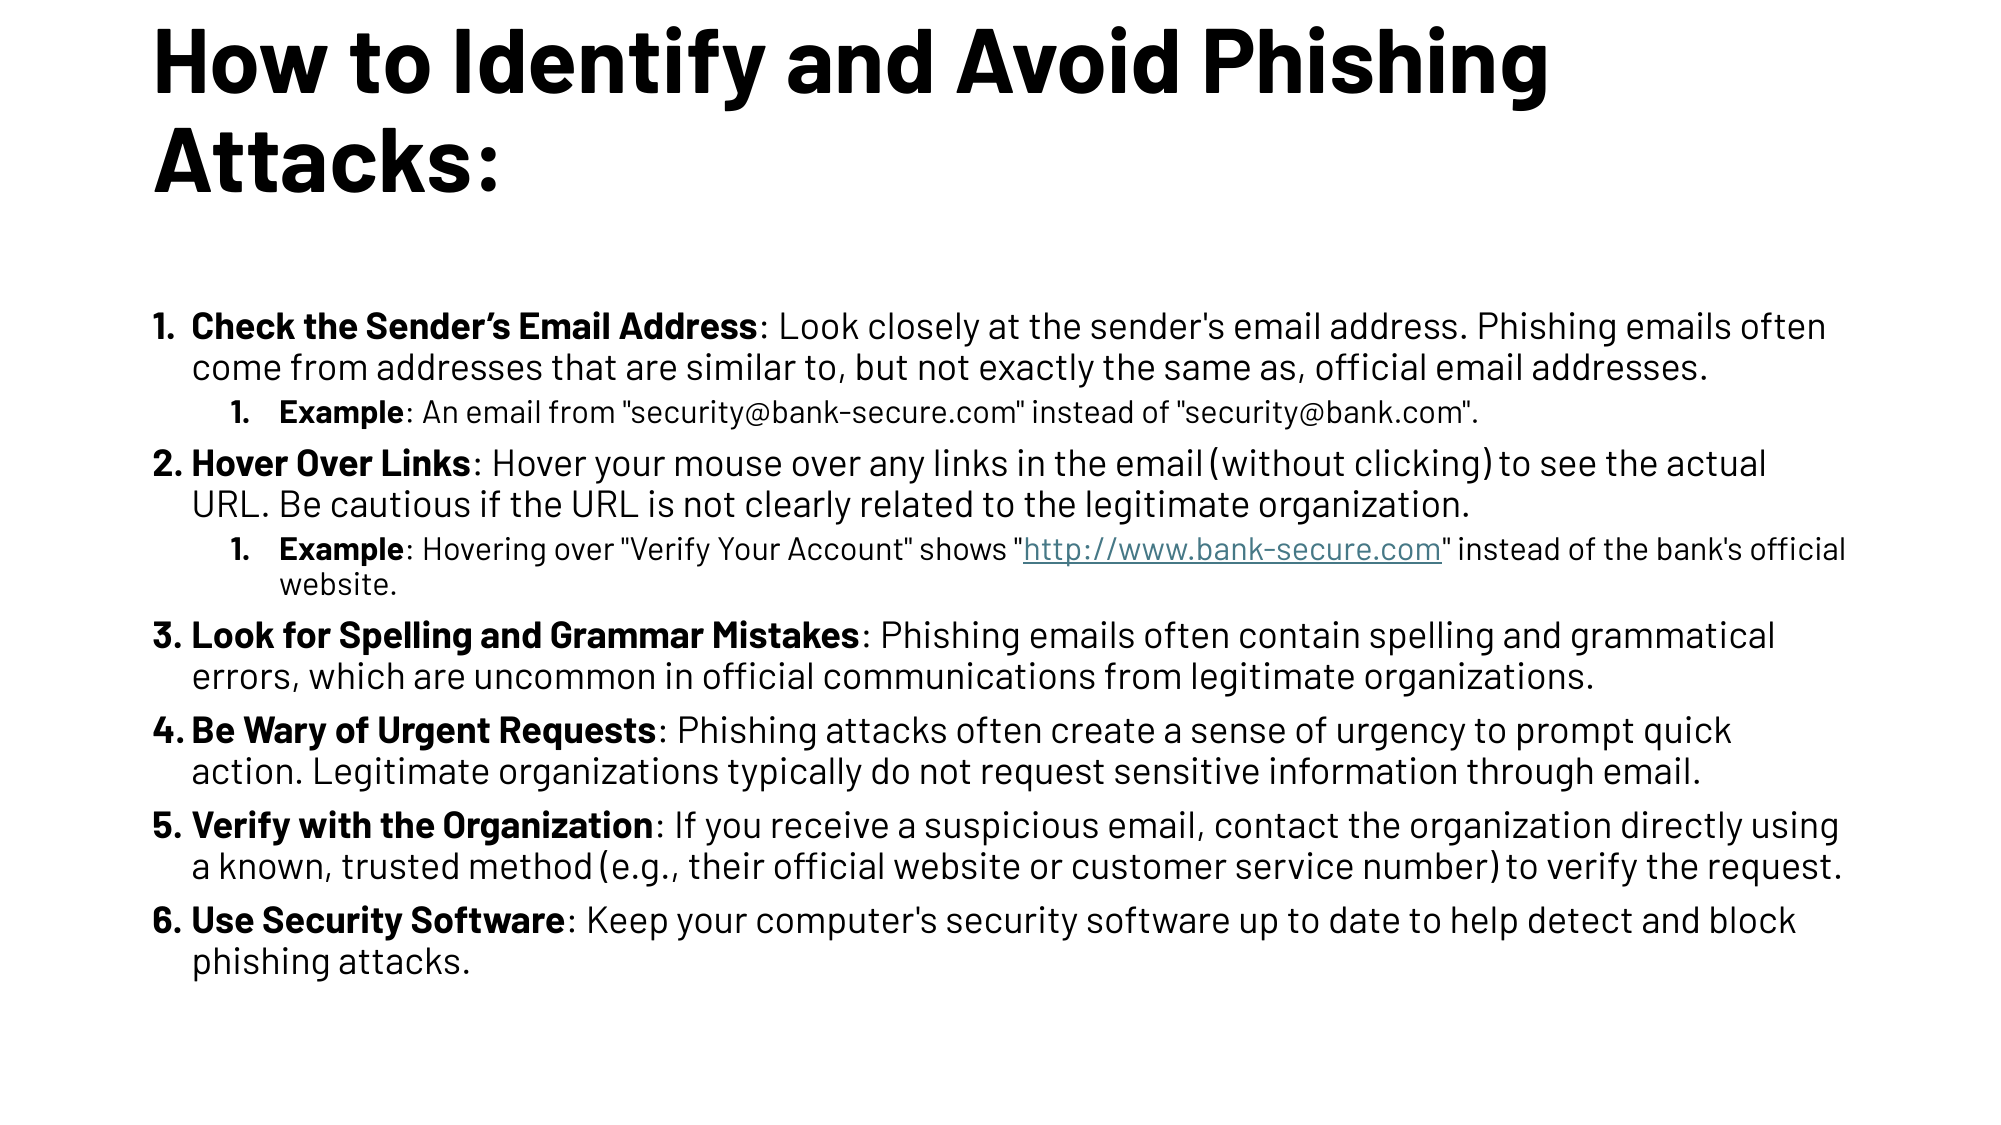

# How to Identify and Avoid Phishing Attacks:
Check the Sender’s Email Address: Look closely at the sender's email address. Phishing emails often come from addresses that are similar to, but not exactly the same as, official email addresses.
Example: An email from "security@bank-secure.com" instead of "security@bank.com".
Hover Over Links: Hover your mouse over any links in the email (without clicking) to see the actual URL. Be cautious if the URL is not clearly related to the legitimate organization.
Example: Hovering over "Verify Your Account" shows "http://www.bank-secure.com" instead of the bank's official website.
Look for Spelling and Grammar Mistakes: Phishing emails often contain spelling and grammatical errors, which are uncommon in official communications from legitimate organizations.
Be Wary of Urgent Requests: Phishing attacks often create a sense of urgency to prompt quick action. Legitimate organizations typically do not request sensitive information through email.
Verify with the Organization: If you receive a suspicious email, contact the organization directly using a known, trusted method (e.g., their official website or customer service number) to verify the request.
Use Security Software: Keep your computer's security software up to date to help detect and block phishing attacks.